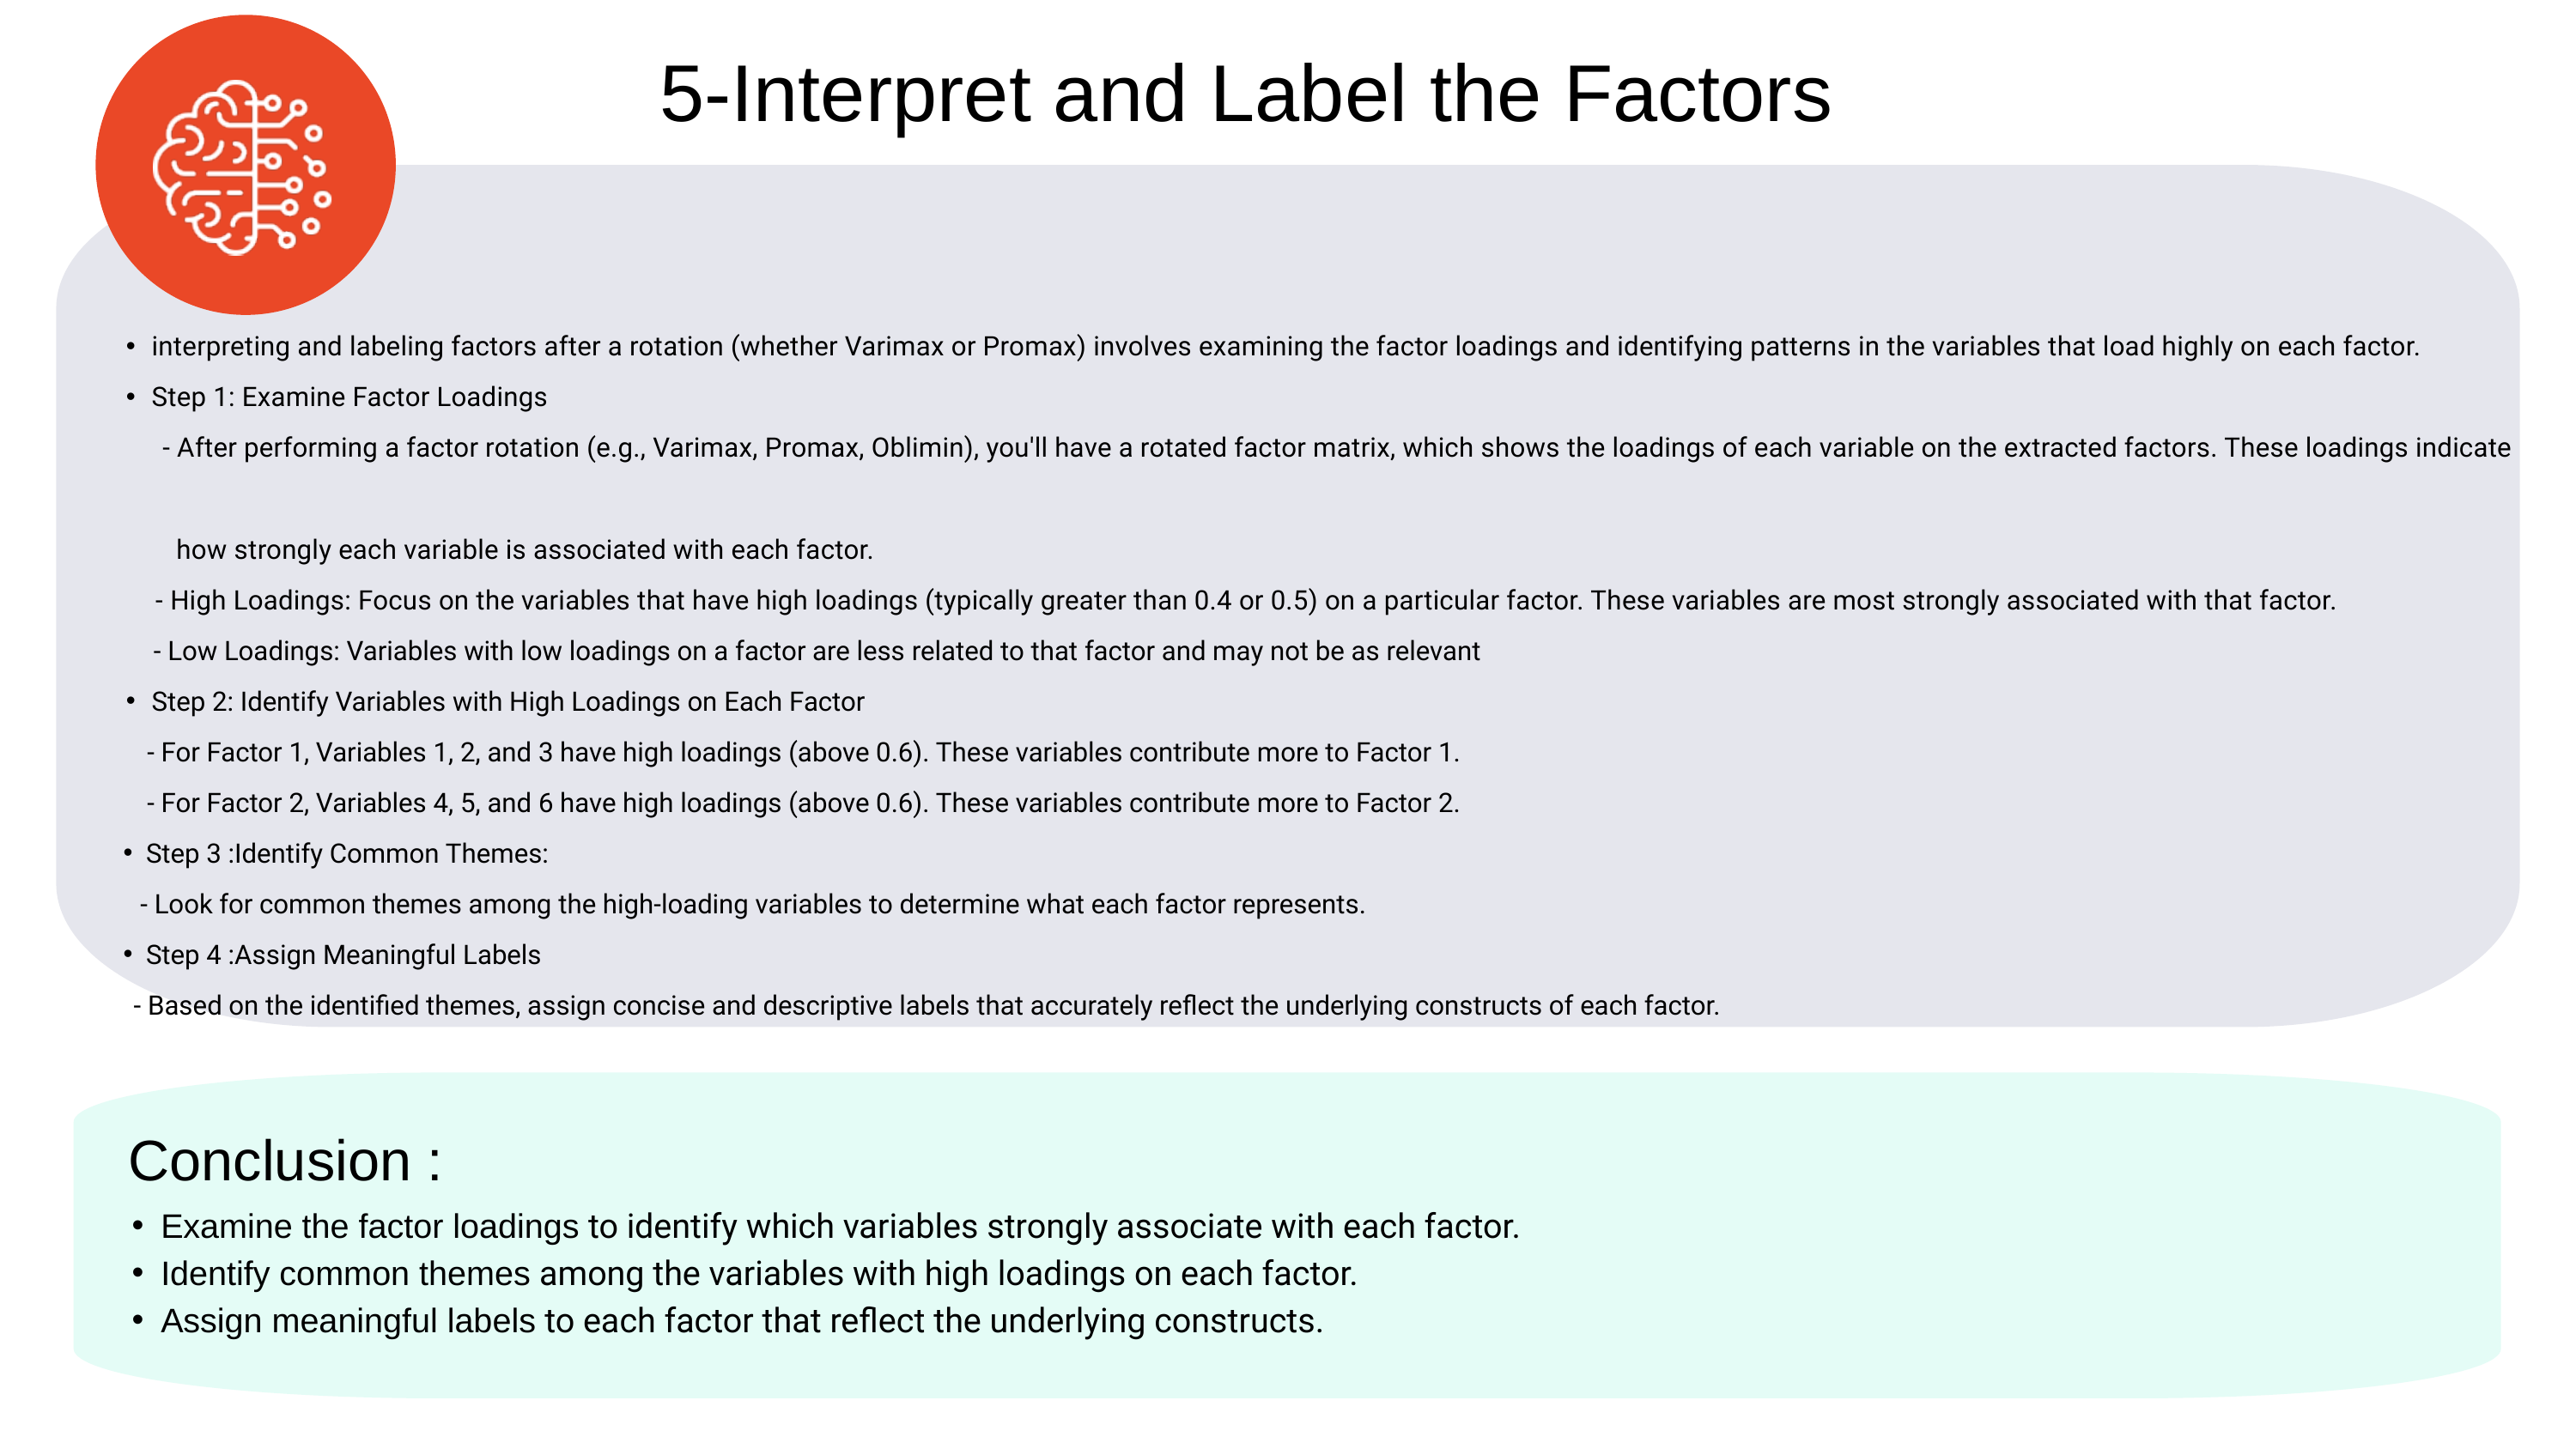

5-Interpret and Label the Factors

interpreting and labeling factors after a rotation (whether Varimax or Promax) involves examining the factor loadings and identifying patterns in the variables that load highly on each factor.
Step 1: Examine Factor Loadings
         - After performing a factor rotation (e.g., Varimax, Promax, Oblimin), you'll have a rotated factor matrix, which shows the loadings of each variable on the extracted factors. These loadings indicate
           how strongly each variable is associated with each factor.
        - High Loadings: Focus on the variables that have high loadings (typically greater than 0.4 or 0.5) on a particular factor. These variables are most strongly associated with that factor.
        - Low Loadings: Variables with low loadings on a factor are less related to that factor and may not be as relevant
Step 2: Identify Variables with High Loadings on Each Factor
       - For Factor 1, Variables 1, 2, and 3 have high loadings (above 0.6). These variables contribute more to Factor 1.
       - For Factor 2, Variables 4, 5, and 6 have high loadings (above 0.6). These variables contribute more to Factor 2.
Step 3 :Identify Common Themes:
      - Look for common themes among the high-loading variables to determine what each factor represents.
Step 4 :Assign Meaningful Labels
     - Based on the identified themes, assign concise and descriptive labels that accurately reflect the underlying constructs of each factor.

Conclusion :
Examine the factor loadings to identify which variables strongly associate with each factor.
Identify common themes among the variables with high loadings on each factor.
Assign meaningful labels to each factor that reflect the underlying constructs.